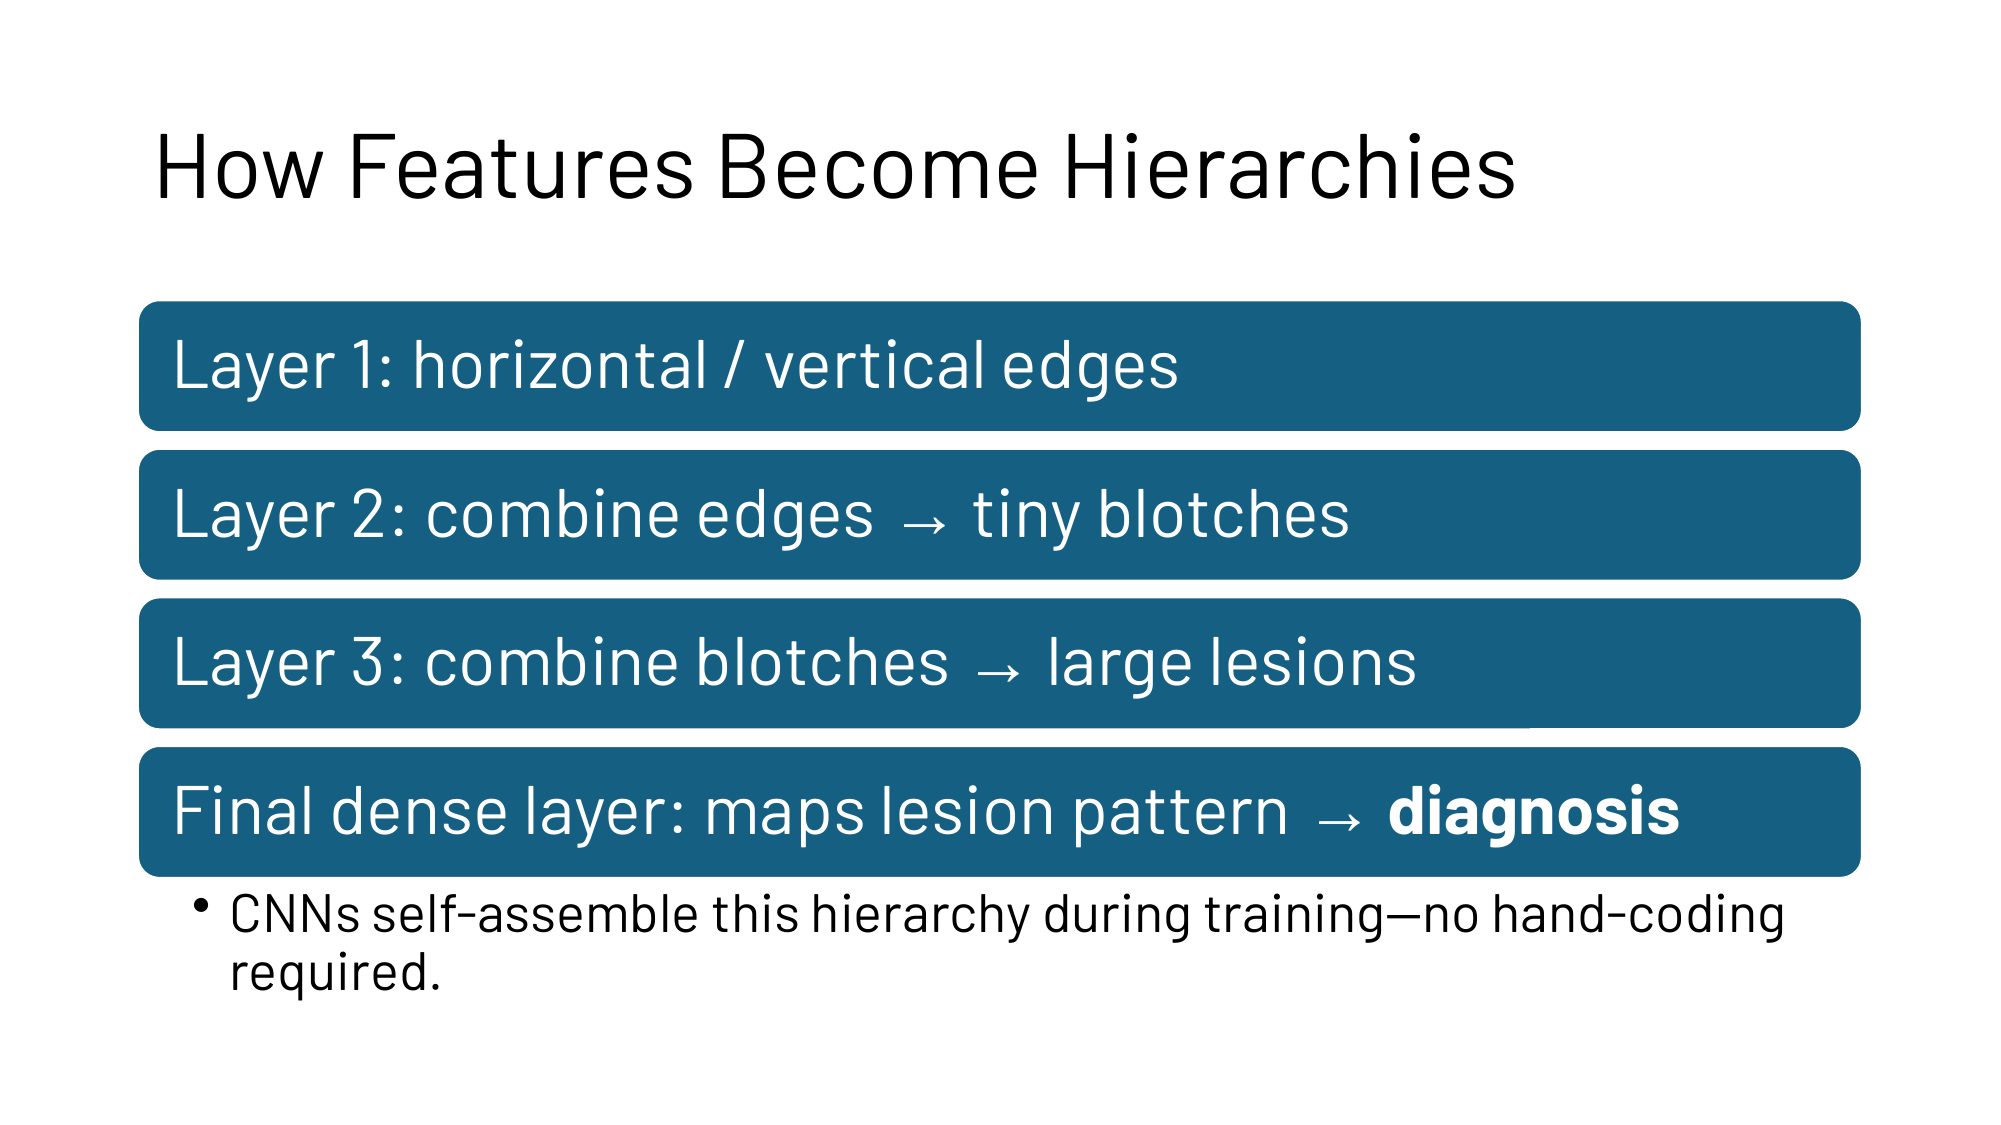

# How Features Become Hierarchies
Layer 1: horizontal / vertical edges
Layer 2: combine edges → tiny blotches
Layer 3: combine blotches → large lesions
Final dense layer: maps lesion pattern → diagnosis
CNNs self-assemble this hierarchy during training—no hand-coding required.